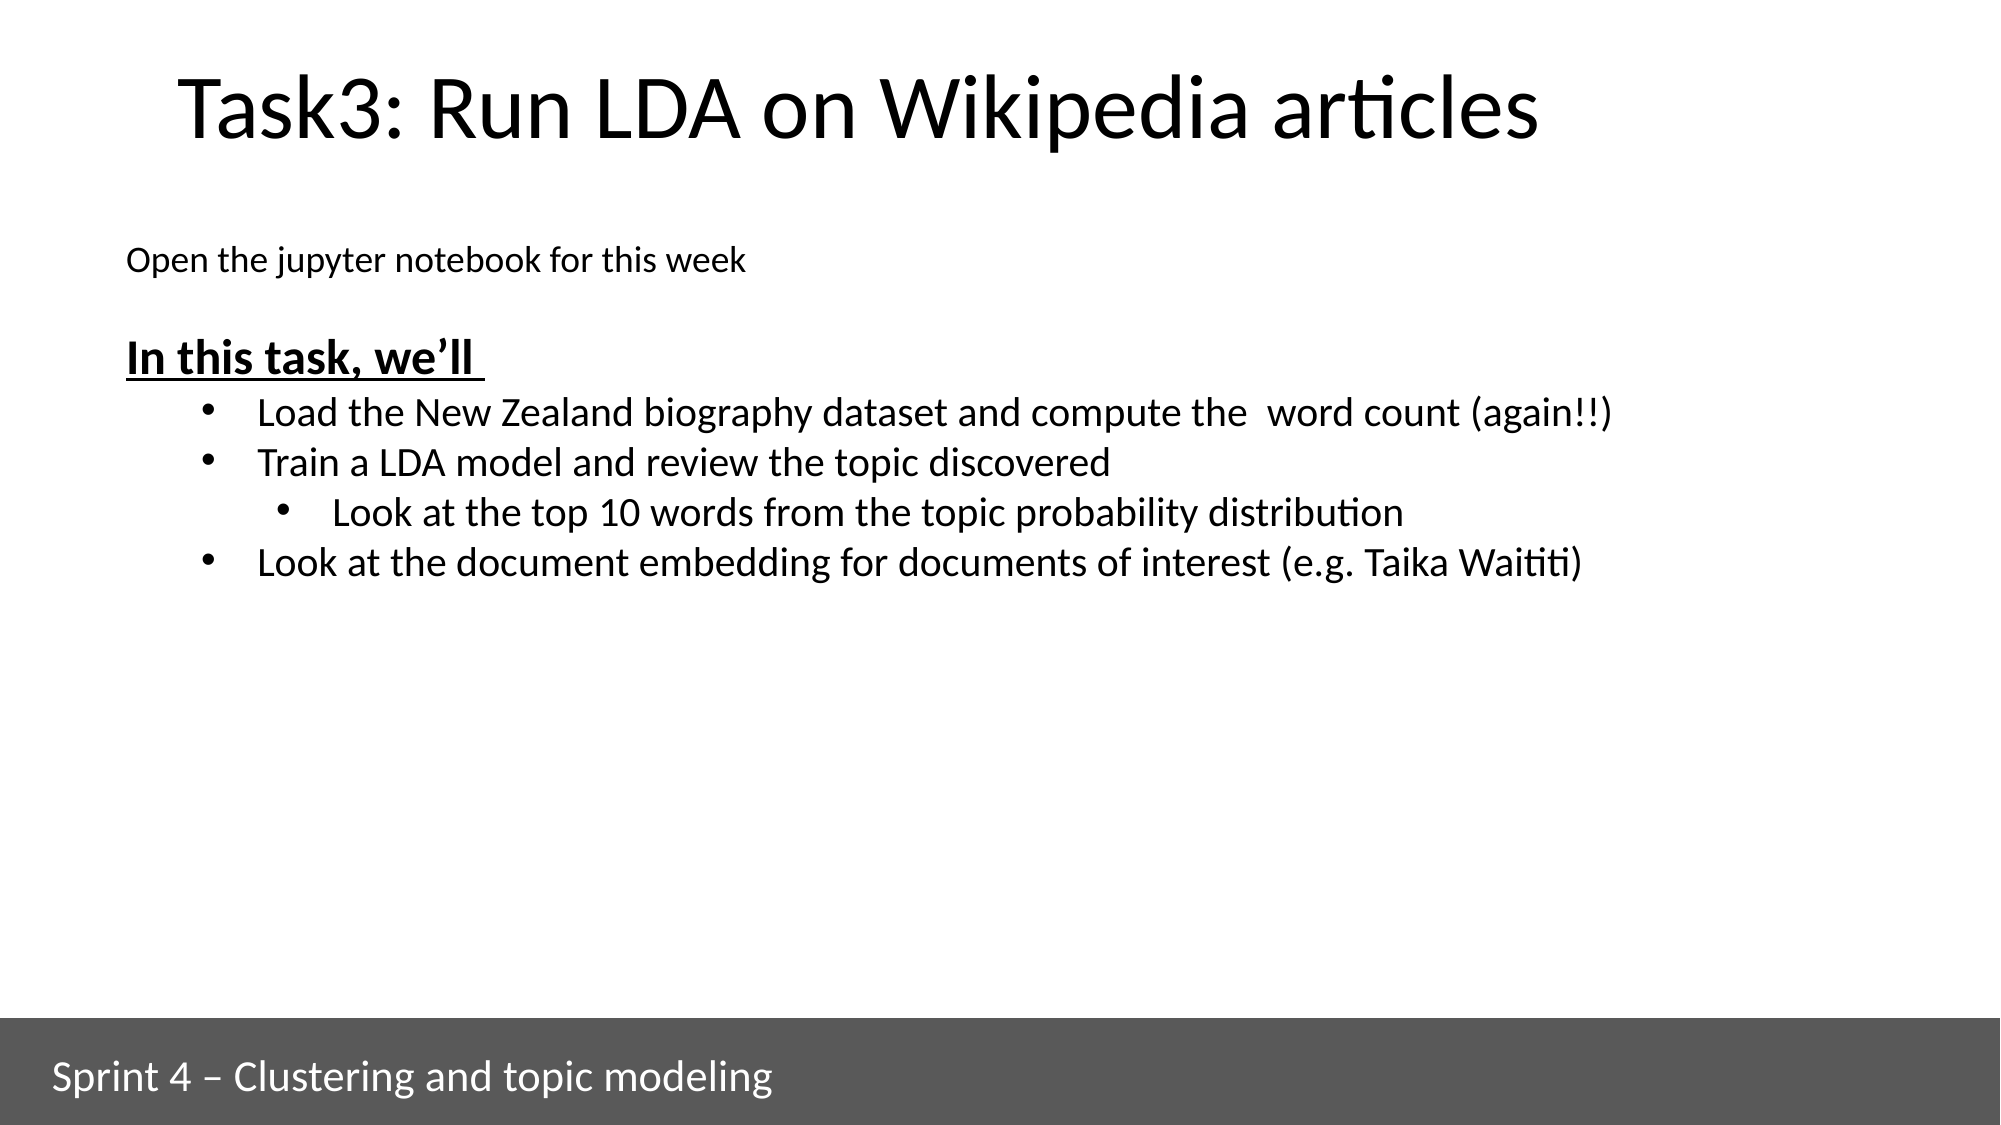

# Task3: Run LDA on Wikipedia articles
Open the jupyter notebook for this week

In this task, we’ll
Load the New Zealand biography dataset and compute the  word count (again!!)
Train a LDA model and review the topic discovered
Look at the top 10 words from the topic probability distribution
Look at the document embedding for documents of interest (e.g. Taika Waititi)

Sprint 4 – Clustering and topic modeling